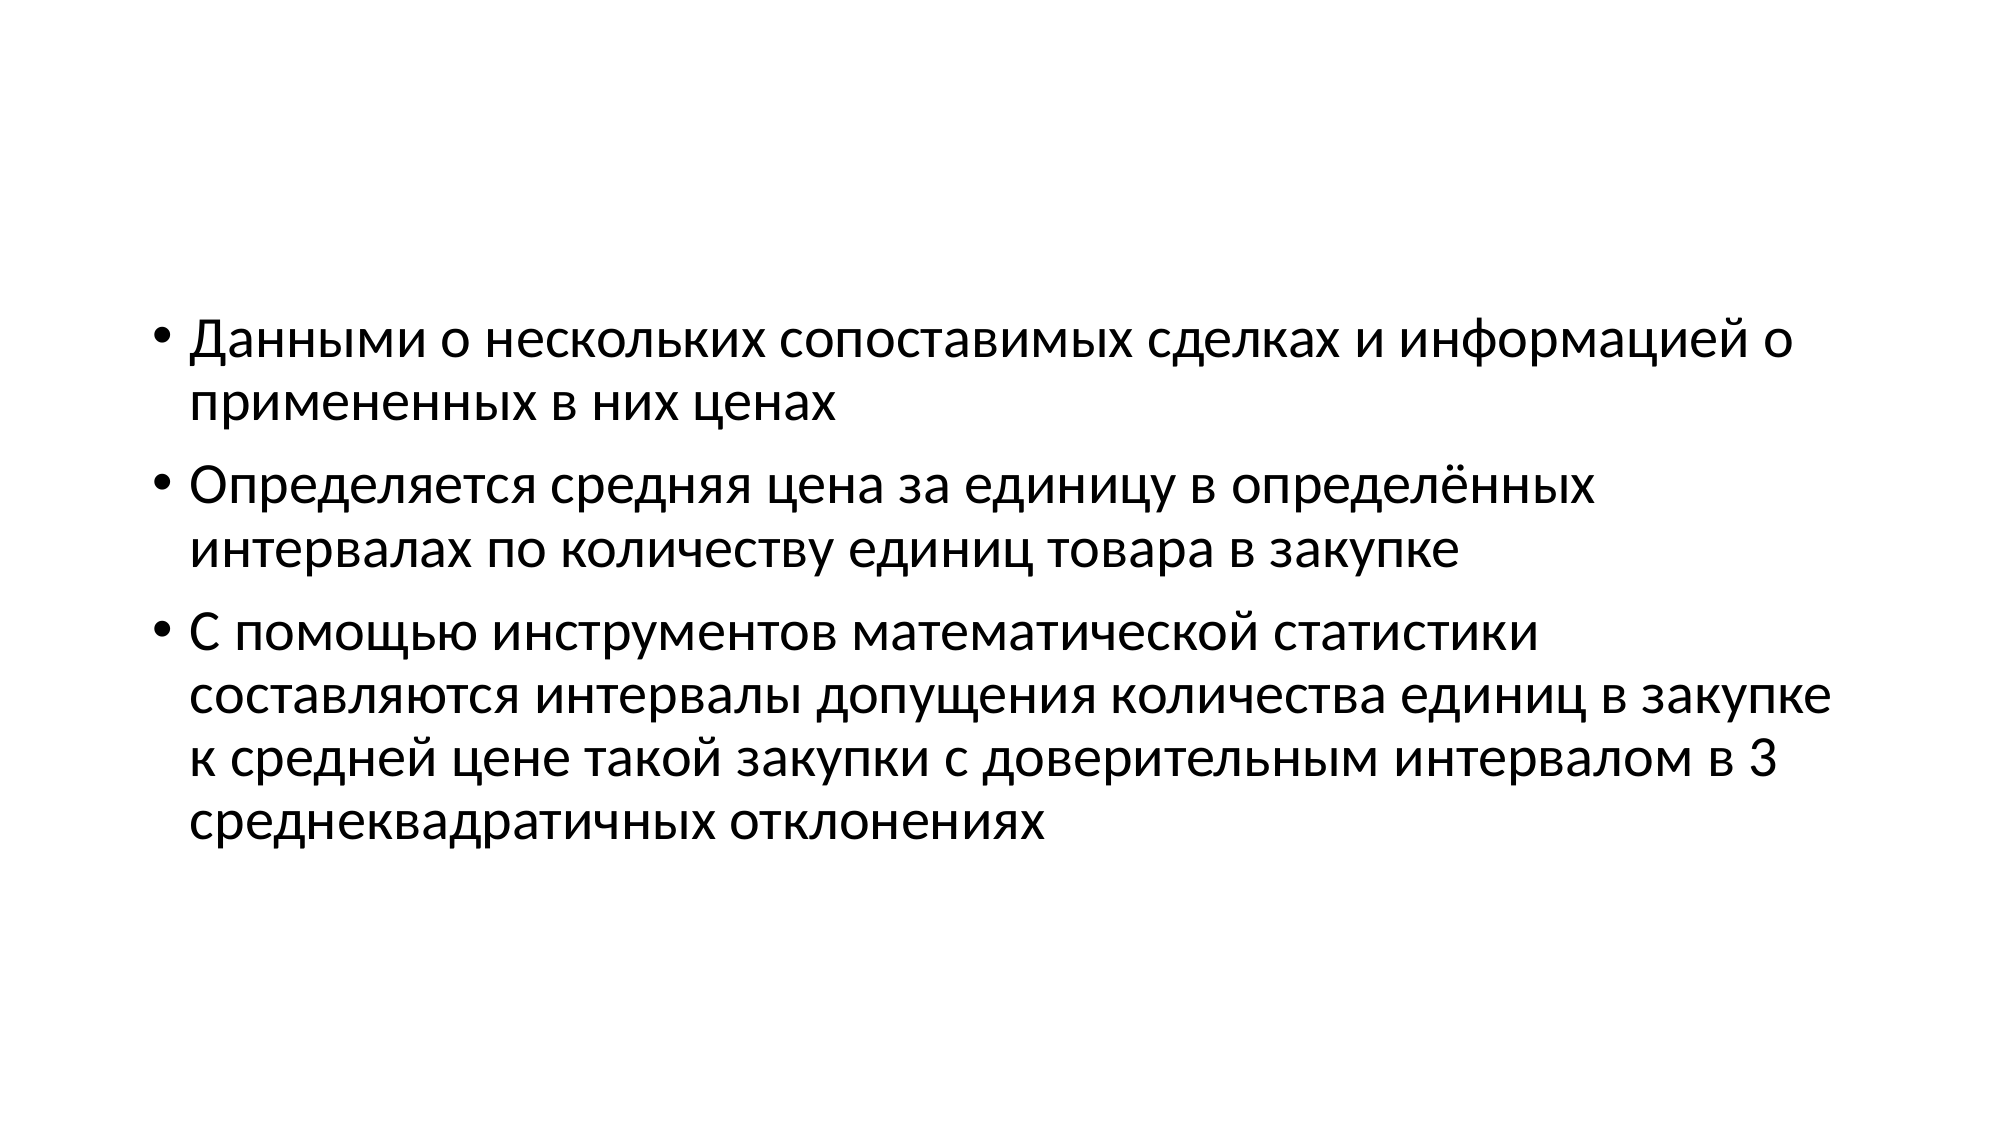

#
Данными о нескольких сопоставимых сделках и информацией о примененных в них ценах
Определяется средняя цена за единицу в определённых интервалах по количеству единиц товара в закупке
С помощью инструментов математической статистики составляются интервалы допущения количества единиц в закупке к средней цене такой закупки с доверительным интервалом в 3 среднеквадратичных отклонениях